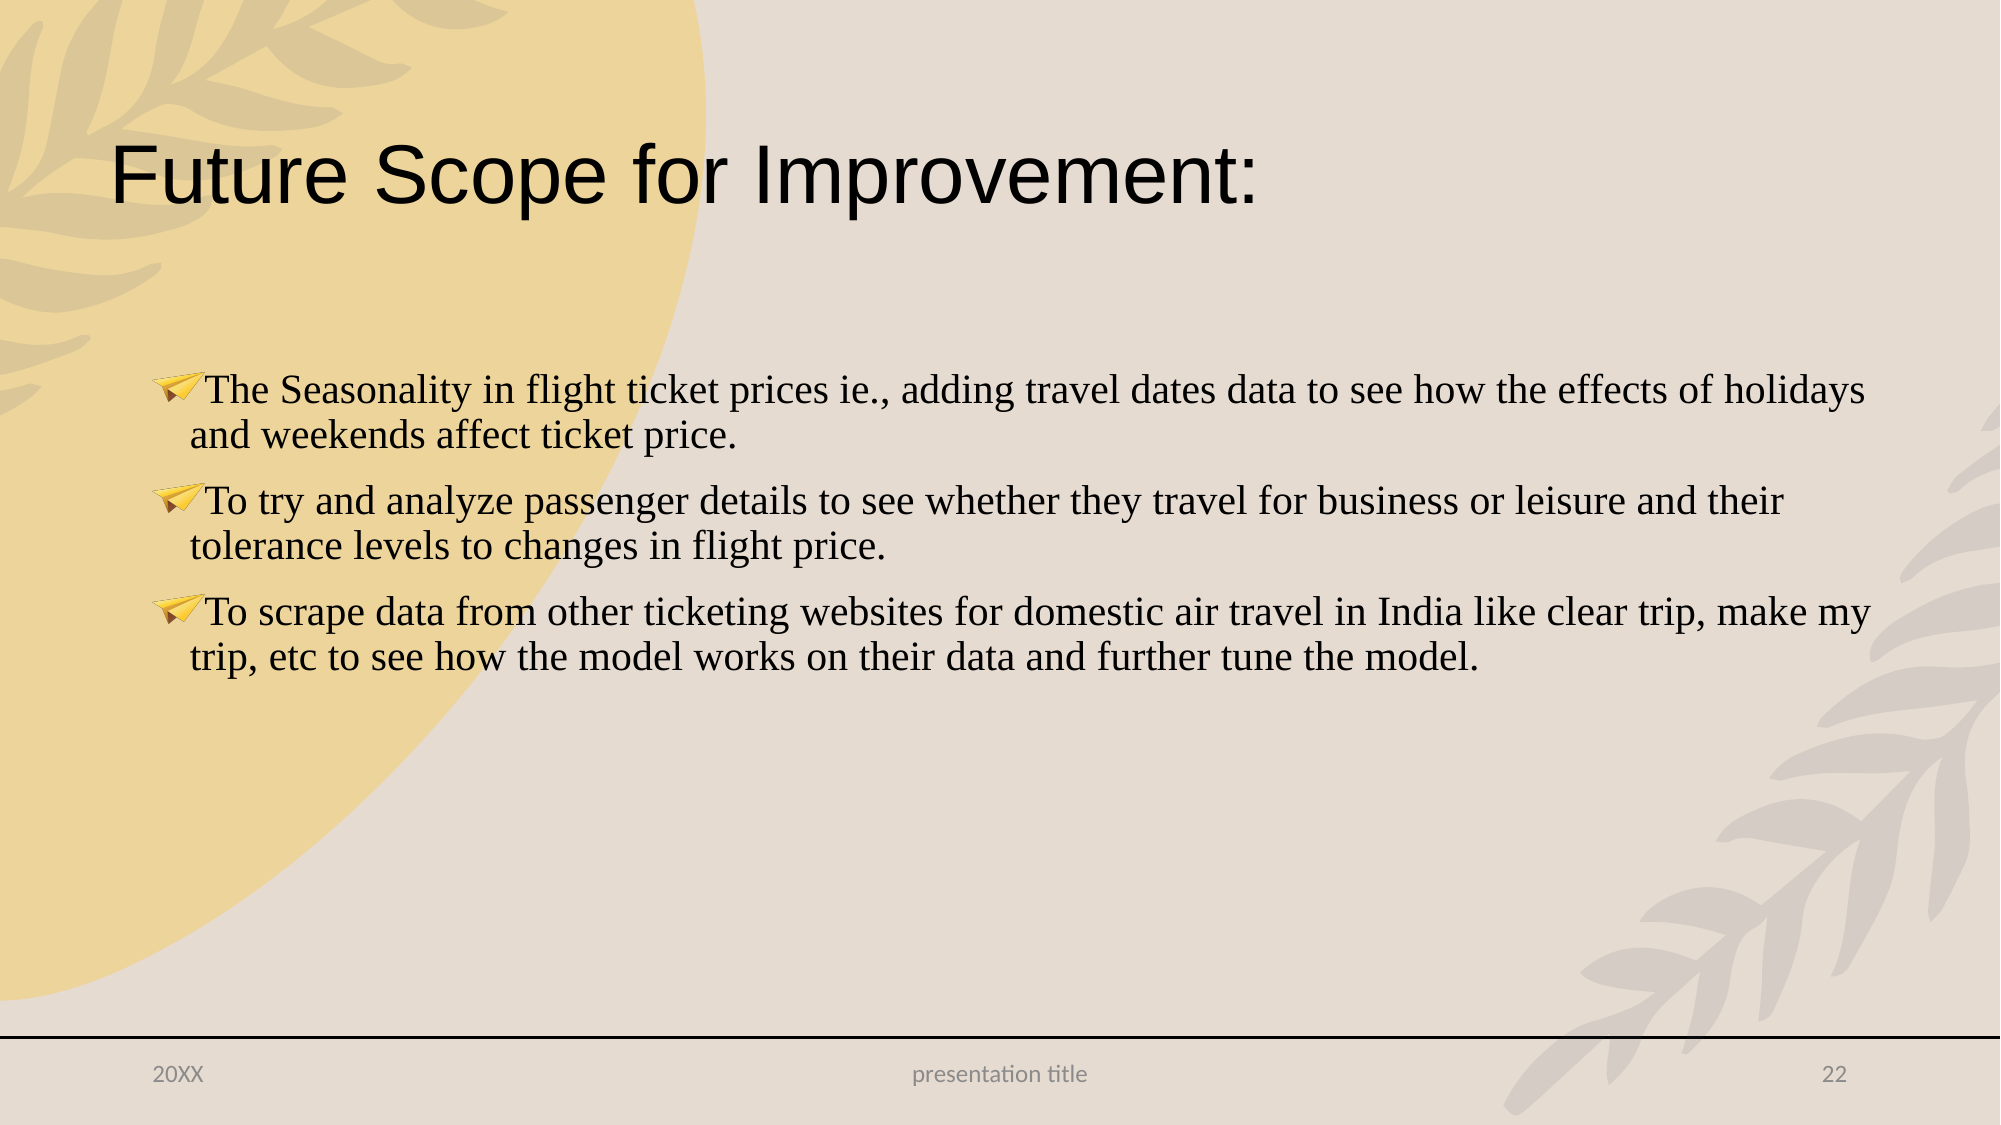

# Future Scope for Improvement:
The Seasonality in flight ticket prices ie., adding travel dates data to see how the effects of holidays and weekends affect ticket price.
To try and analyze passenger details to see whether they travel for business or leisure and their tolerance levels to changes in flight price.
To scrape data from other ticketing websites for domestic air travel in India like clear trip, make my trip, etc to see how the model works on their data and further tune the model.

20XX
presentation title
22